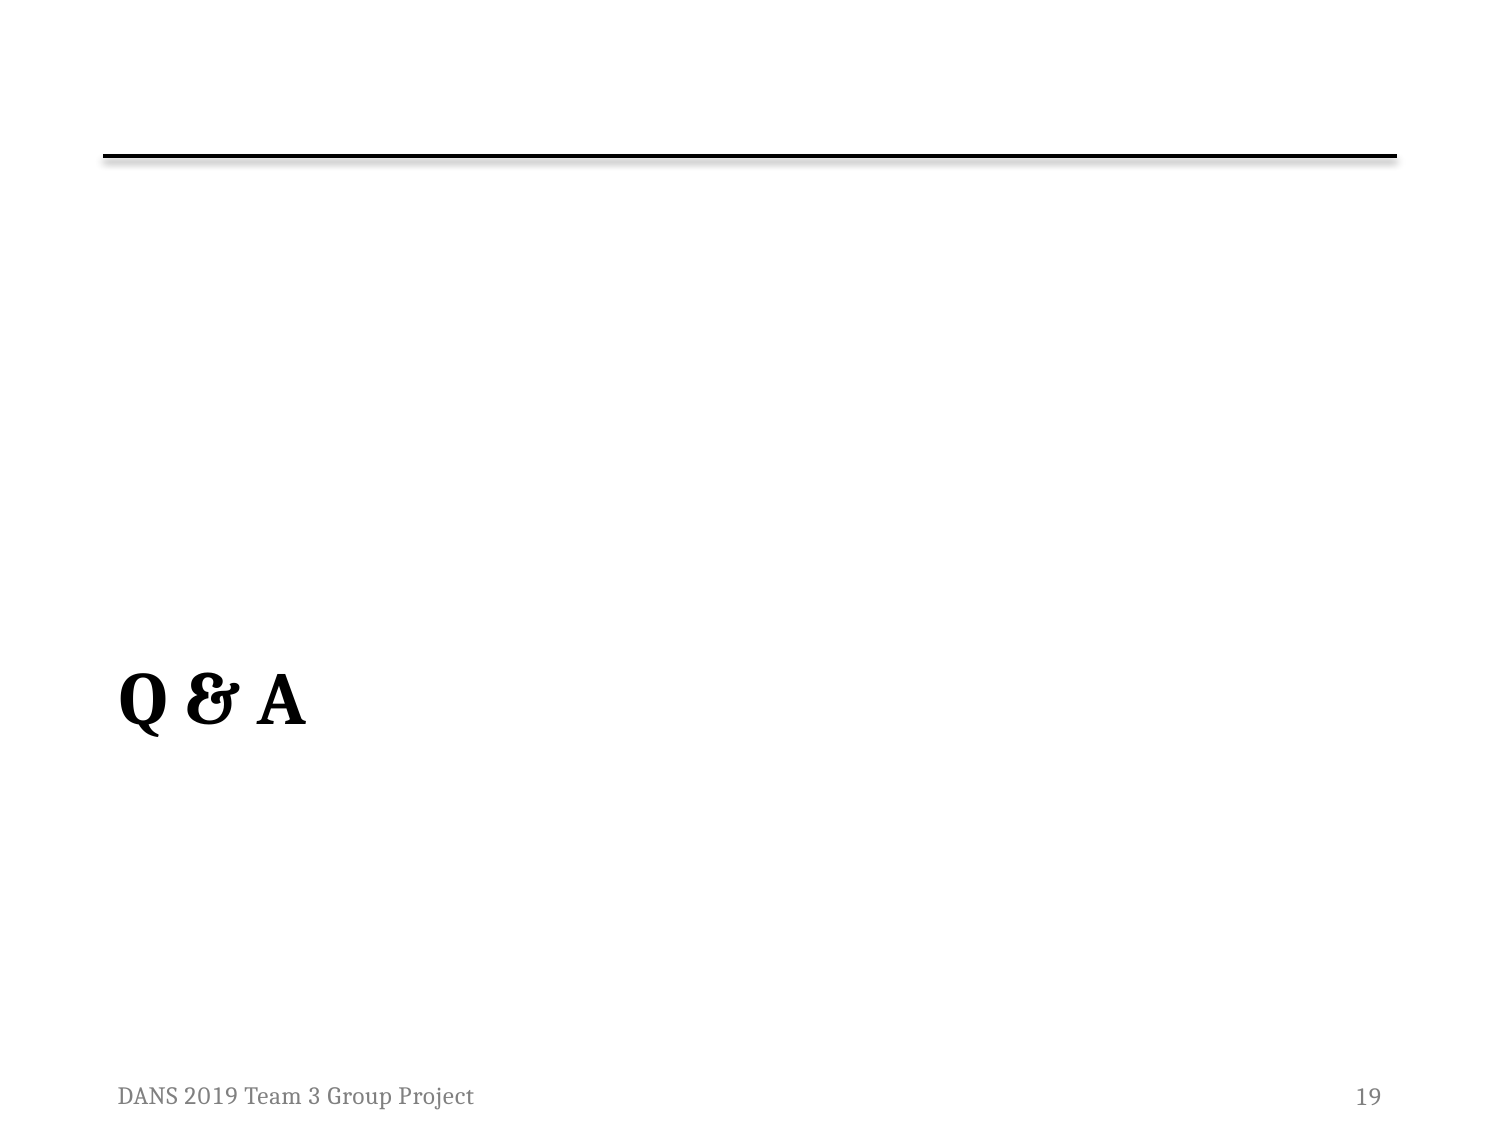

# Q & A

DANS 2019 Team 3 Group Project
19